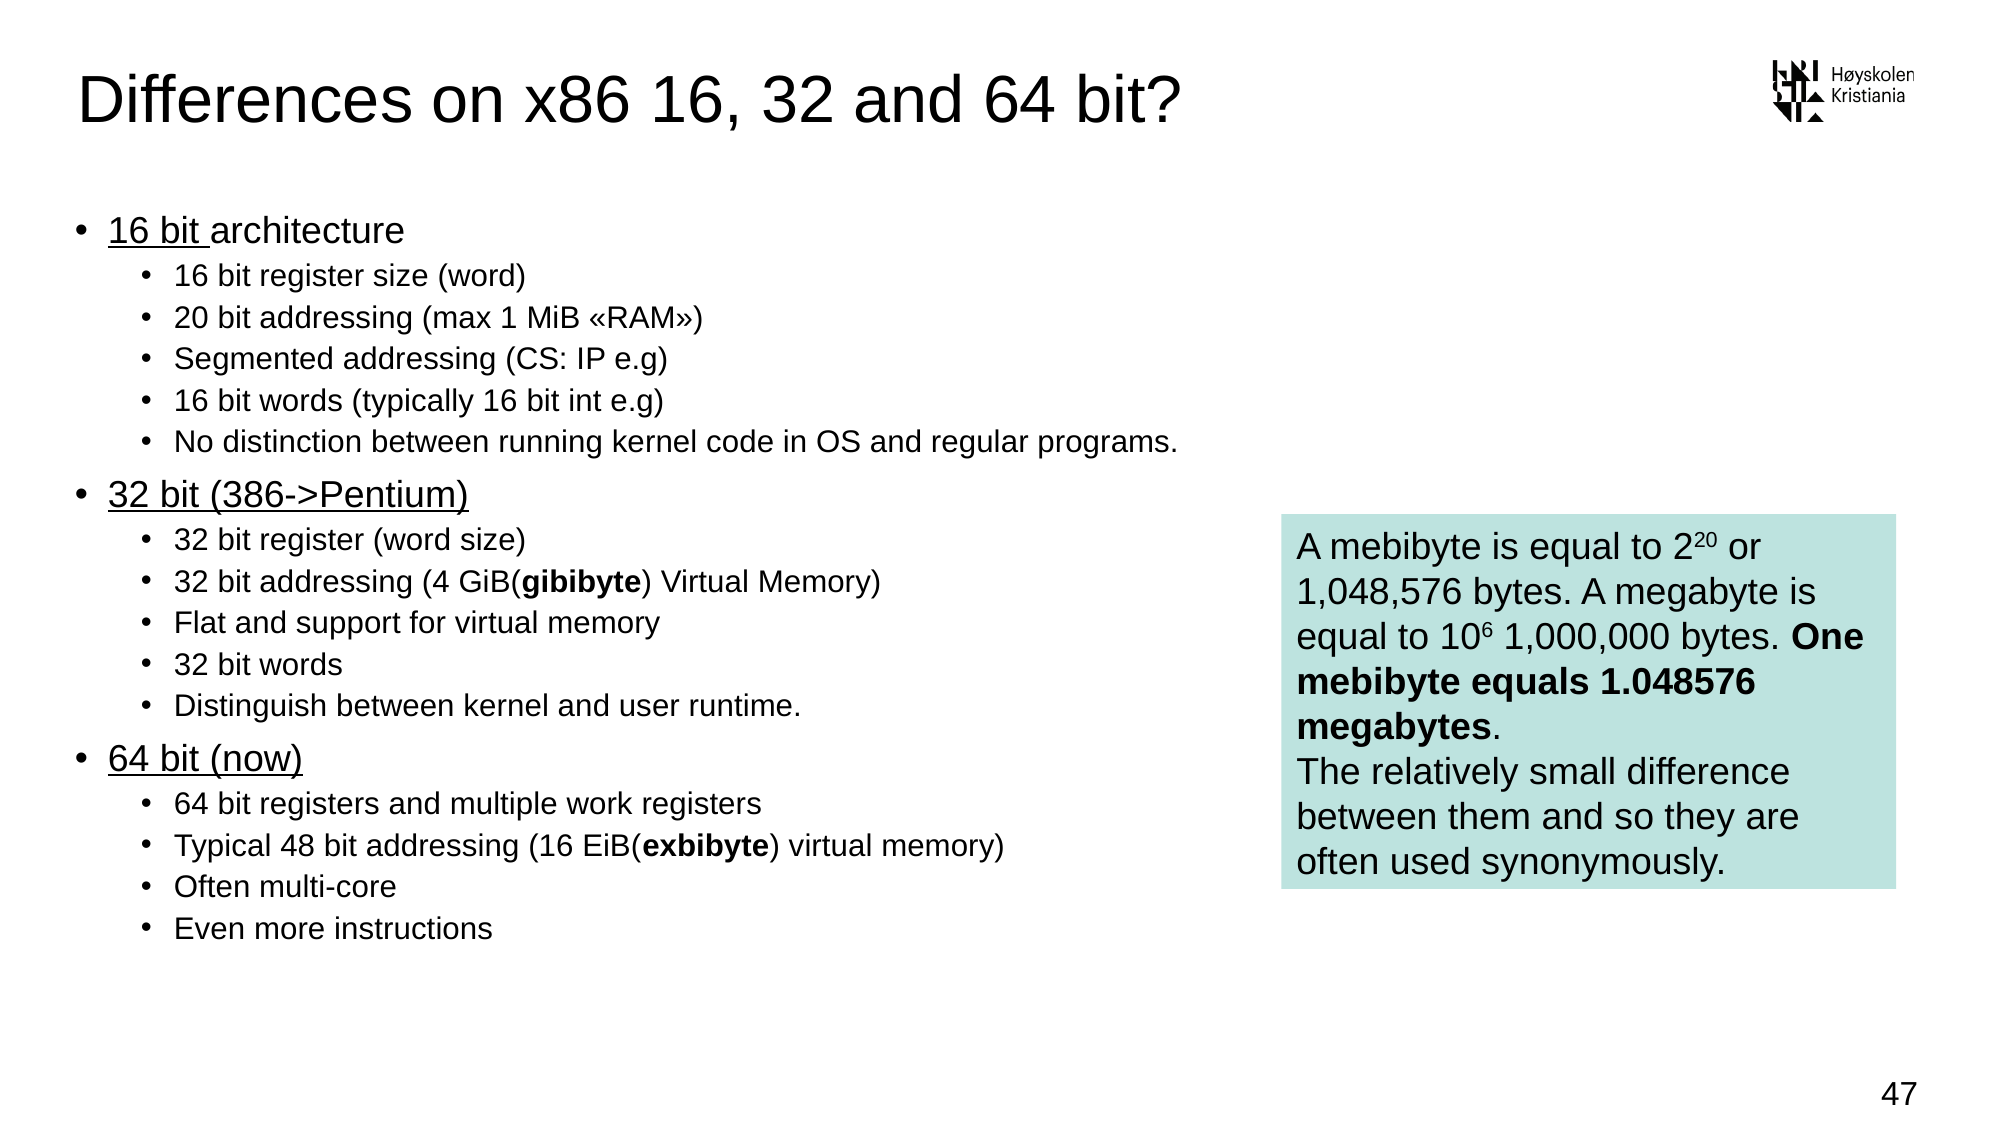

# Differences on x86 16, 32 and 64 bit?
16 bit architecture
16 bit register size (word)
20 bit addressing (max 1 MiB «RAM»)
Segmented addressing (CS: IP e.g)
16 bit words (typically 16 bit int e.g)
No distinction between running kernel code in OS and regular programs.
32 bit (386->Pentium)
32 bit register (word size)
32 bit addressing (4 GiB(gibibyte) Virtual Memory)
Flat and support for virtual memory
32 bit words
Distinguish between kernel and user runtime.
64 bit (now)
64 bit registers and multiple work registers
Typical 48 bit addressing (16 EiB(exbibyte) virtual memory)
Often multi-core
Even more instructions
A mebibyte is equal to 220 or 1,048,576 bytes. A megabyte is equal to 106 1,000,000 bytes. One mebibyte equals 1.048576 megabytes.
The relatively small difference between them and so they are often used synonymously.